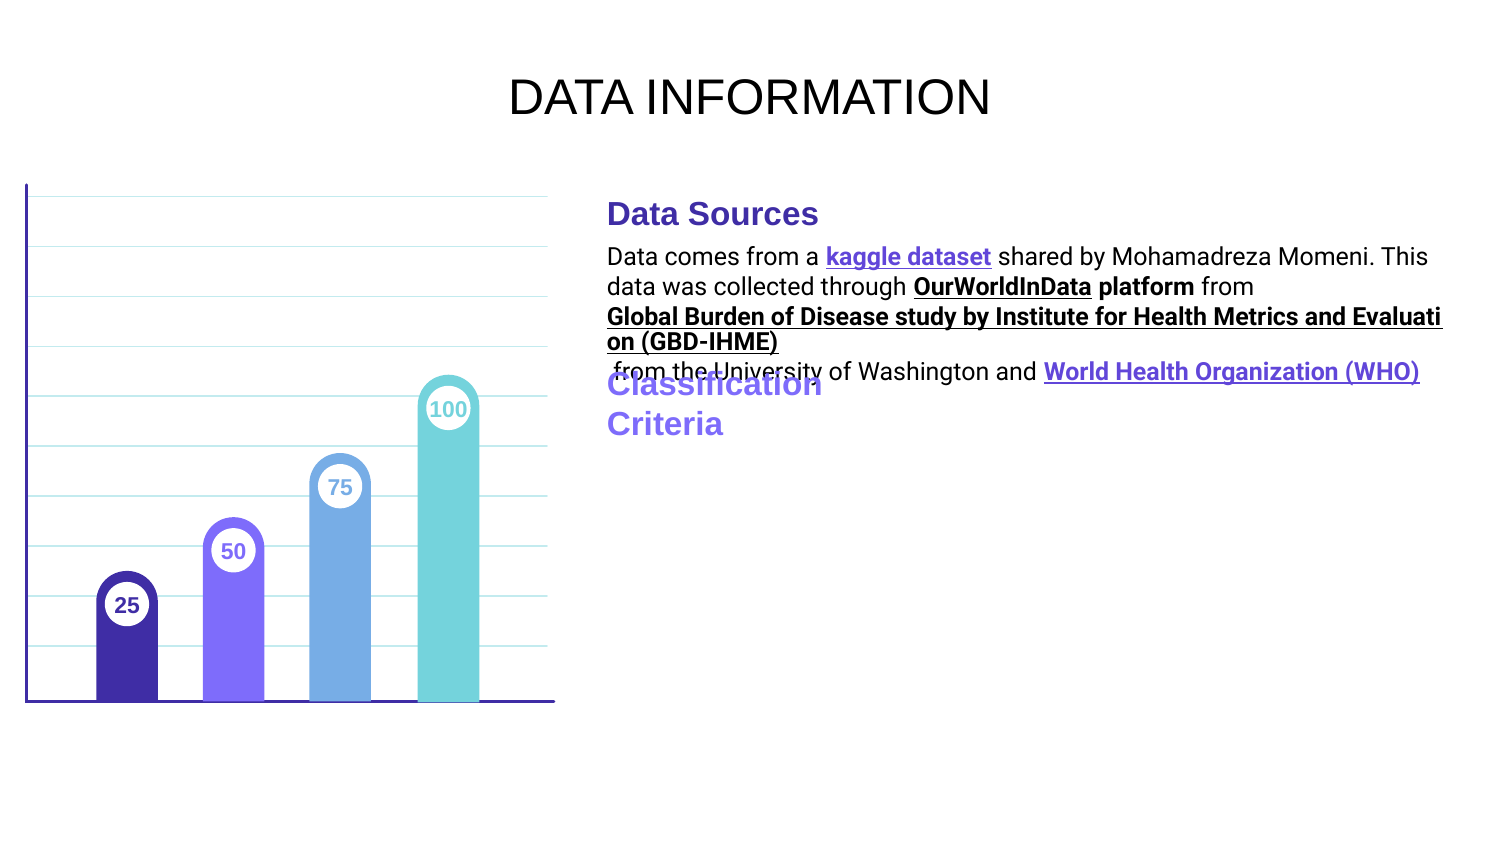

# DATA INFORMATION

Data Sources
Data comes from a kaggle dataset shared by Mohamadreza Momeni. This data was collected through OurWorldInData platform from Global Burden of Disease study by Institute for Health Metrics and Evaluation (GBD-IHME) from the University of Washington and World Health Organization (WHO)

Classification Criteria

100

75

50

25